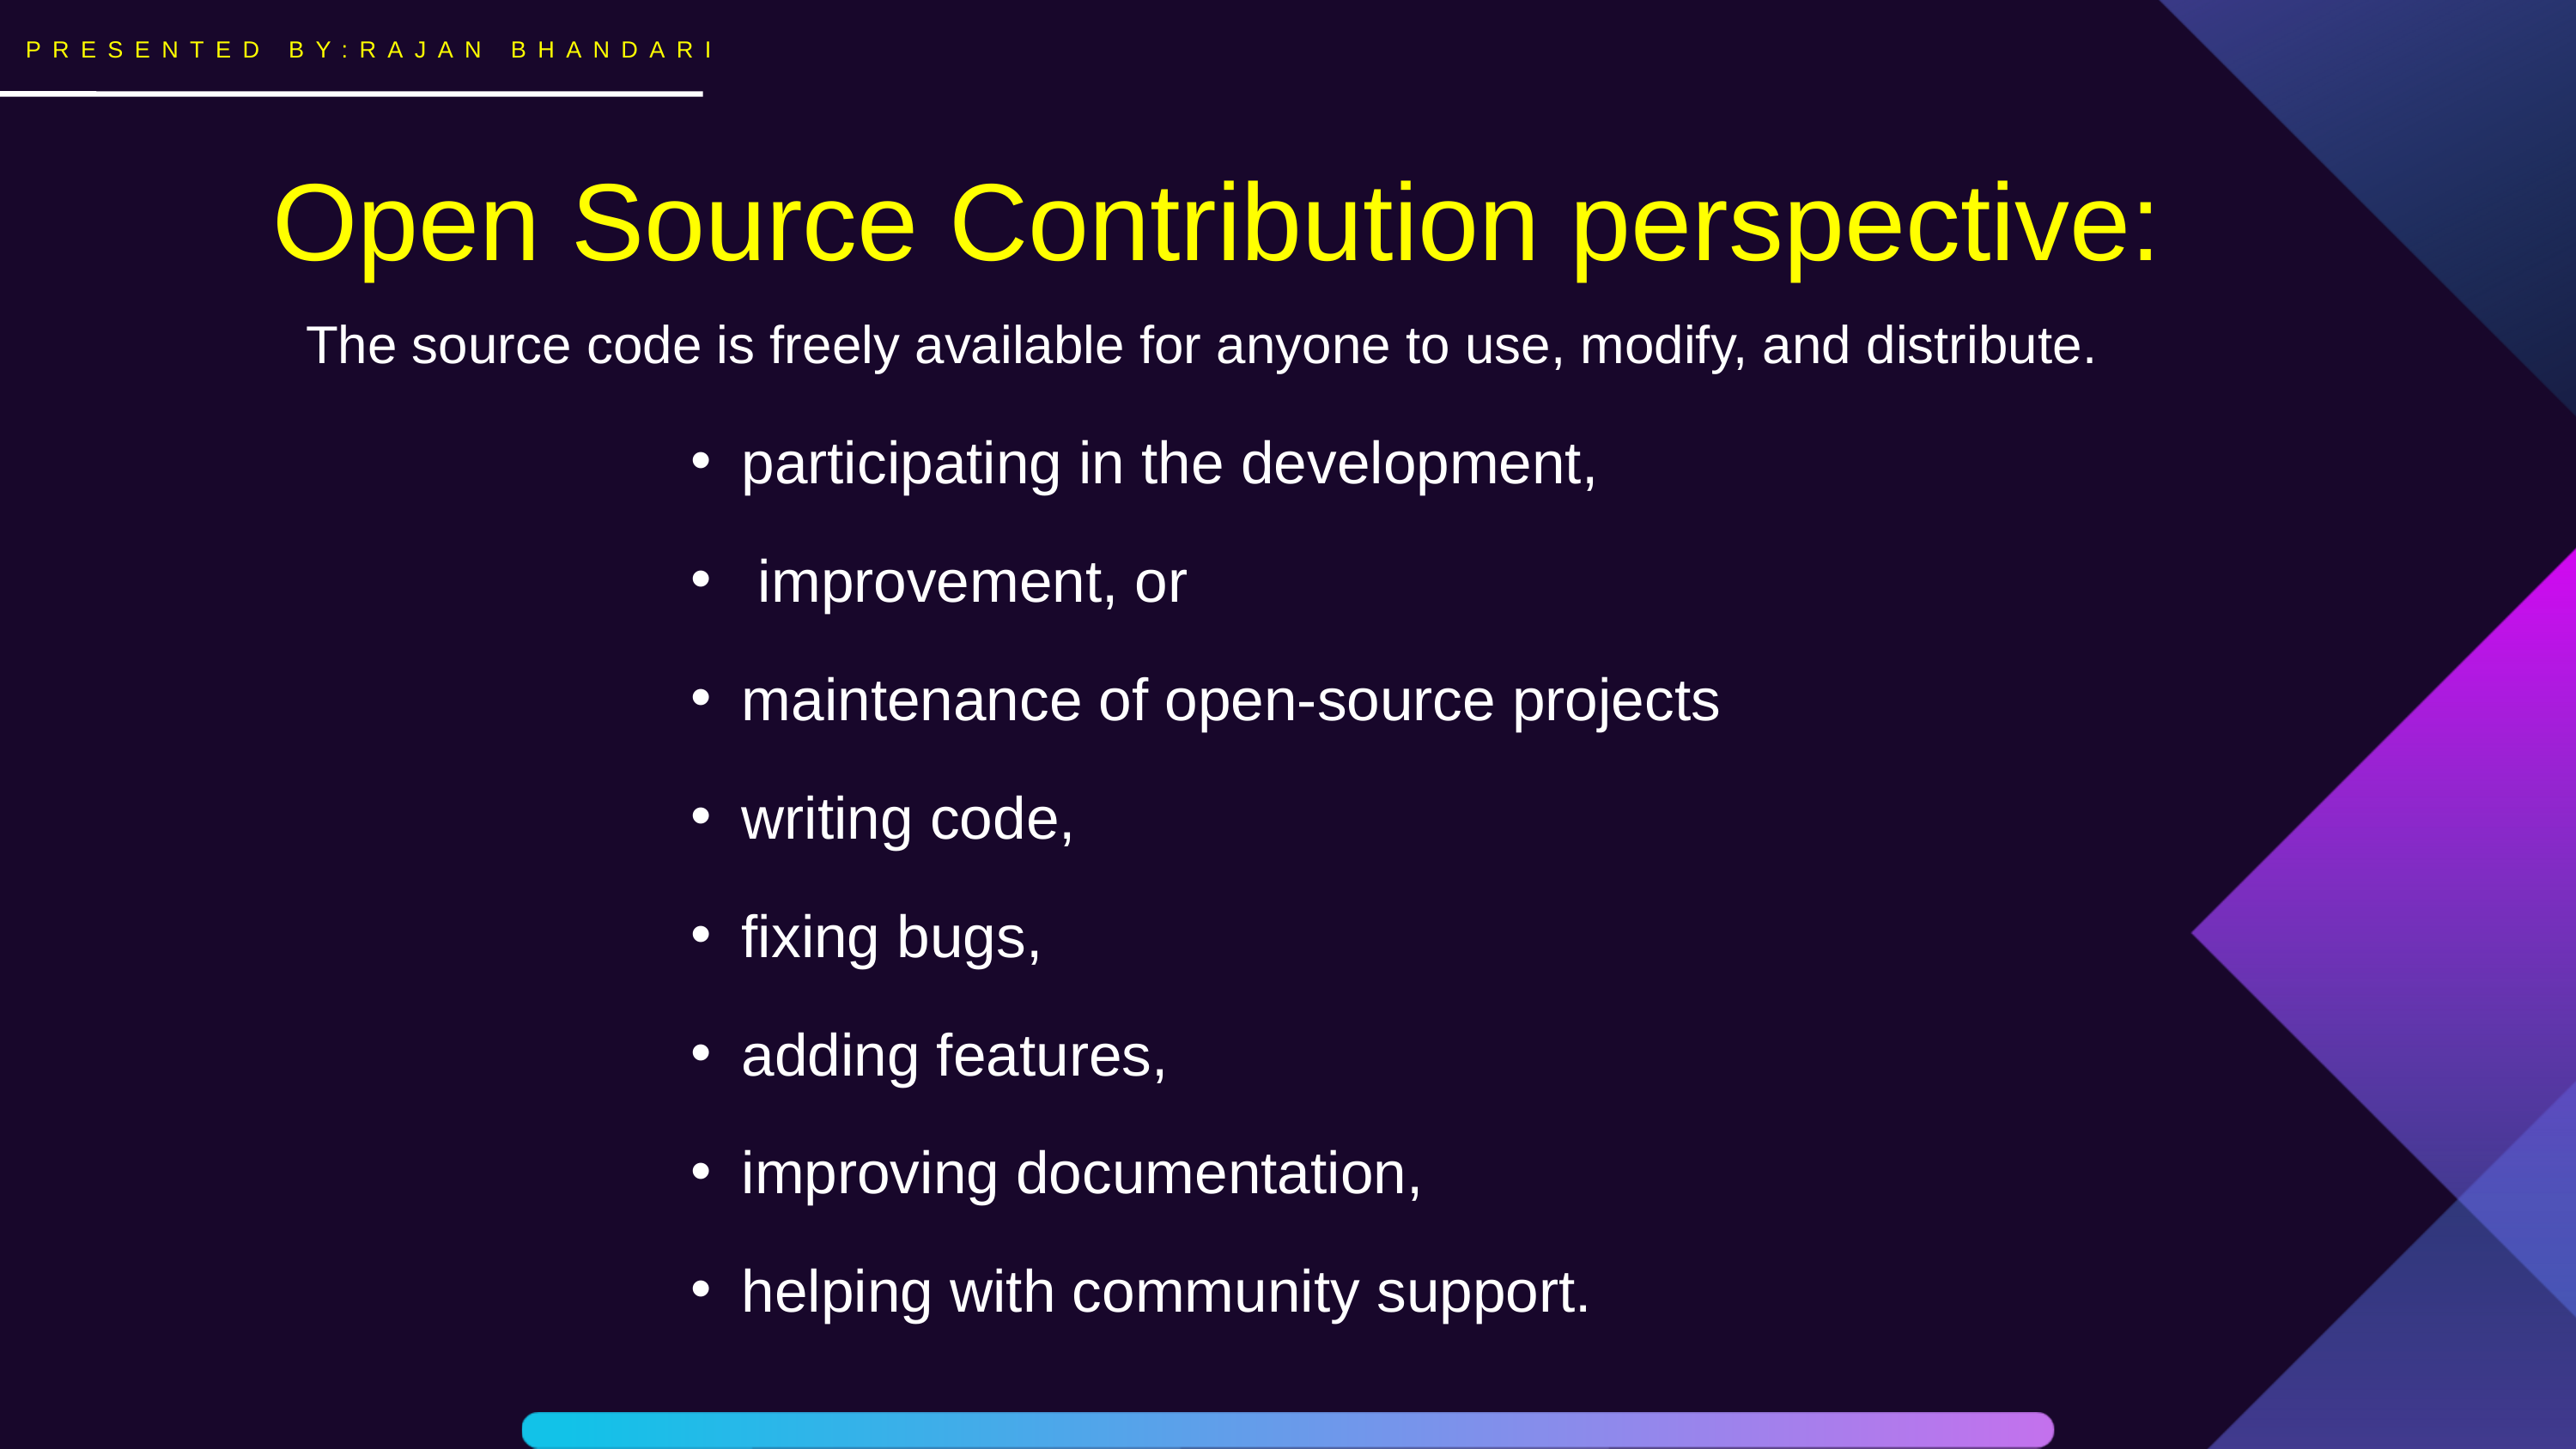

PRESENTED BY:RAJAN BHANDARI

Open Source Contribution perspective:
The source code is freely available for anyone to use, modify, and distribute.
participating in the development,
 improvement, or
maintenance of open-source projects
writing code,
fixing bugs,
adding features,
improving documentation,
helping with community support.